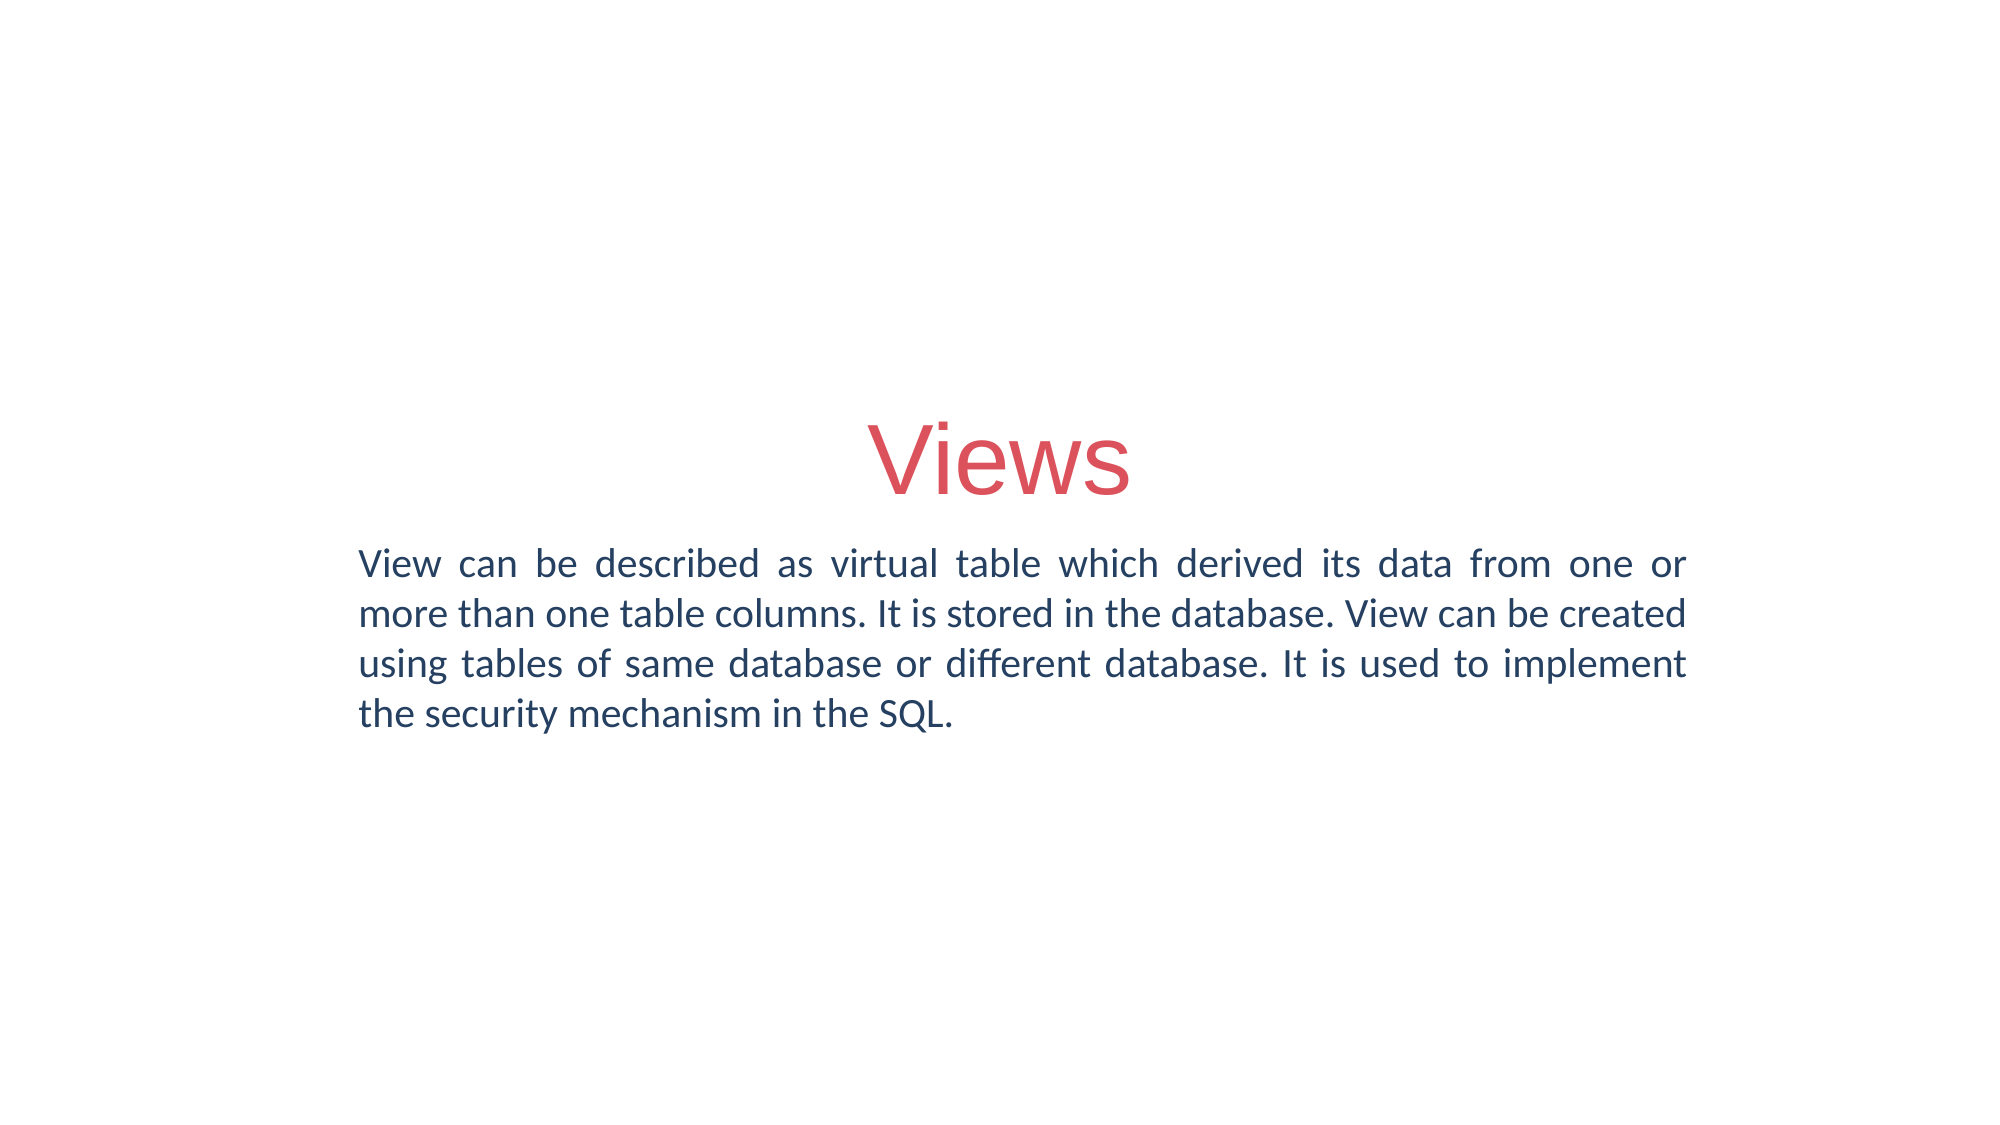

Views
View can be described as virtual table which derived its data from one or more than one table columns. It is stored in the database. View can be created using tables of same database or different database. It is used to implement the security mechanism in the SQL.